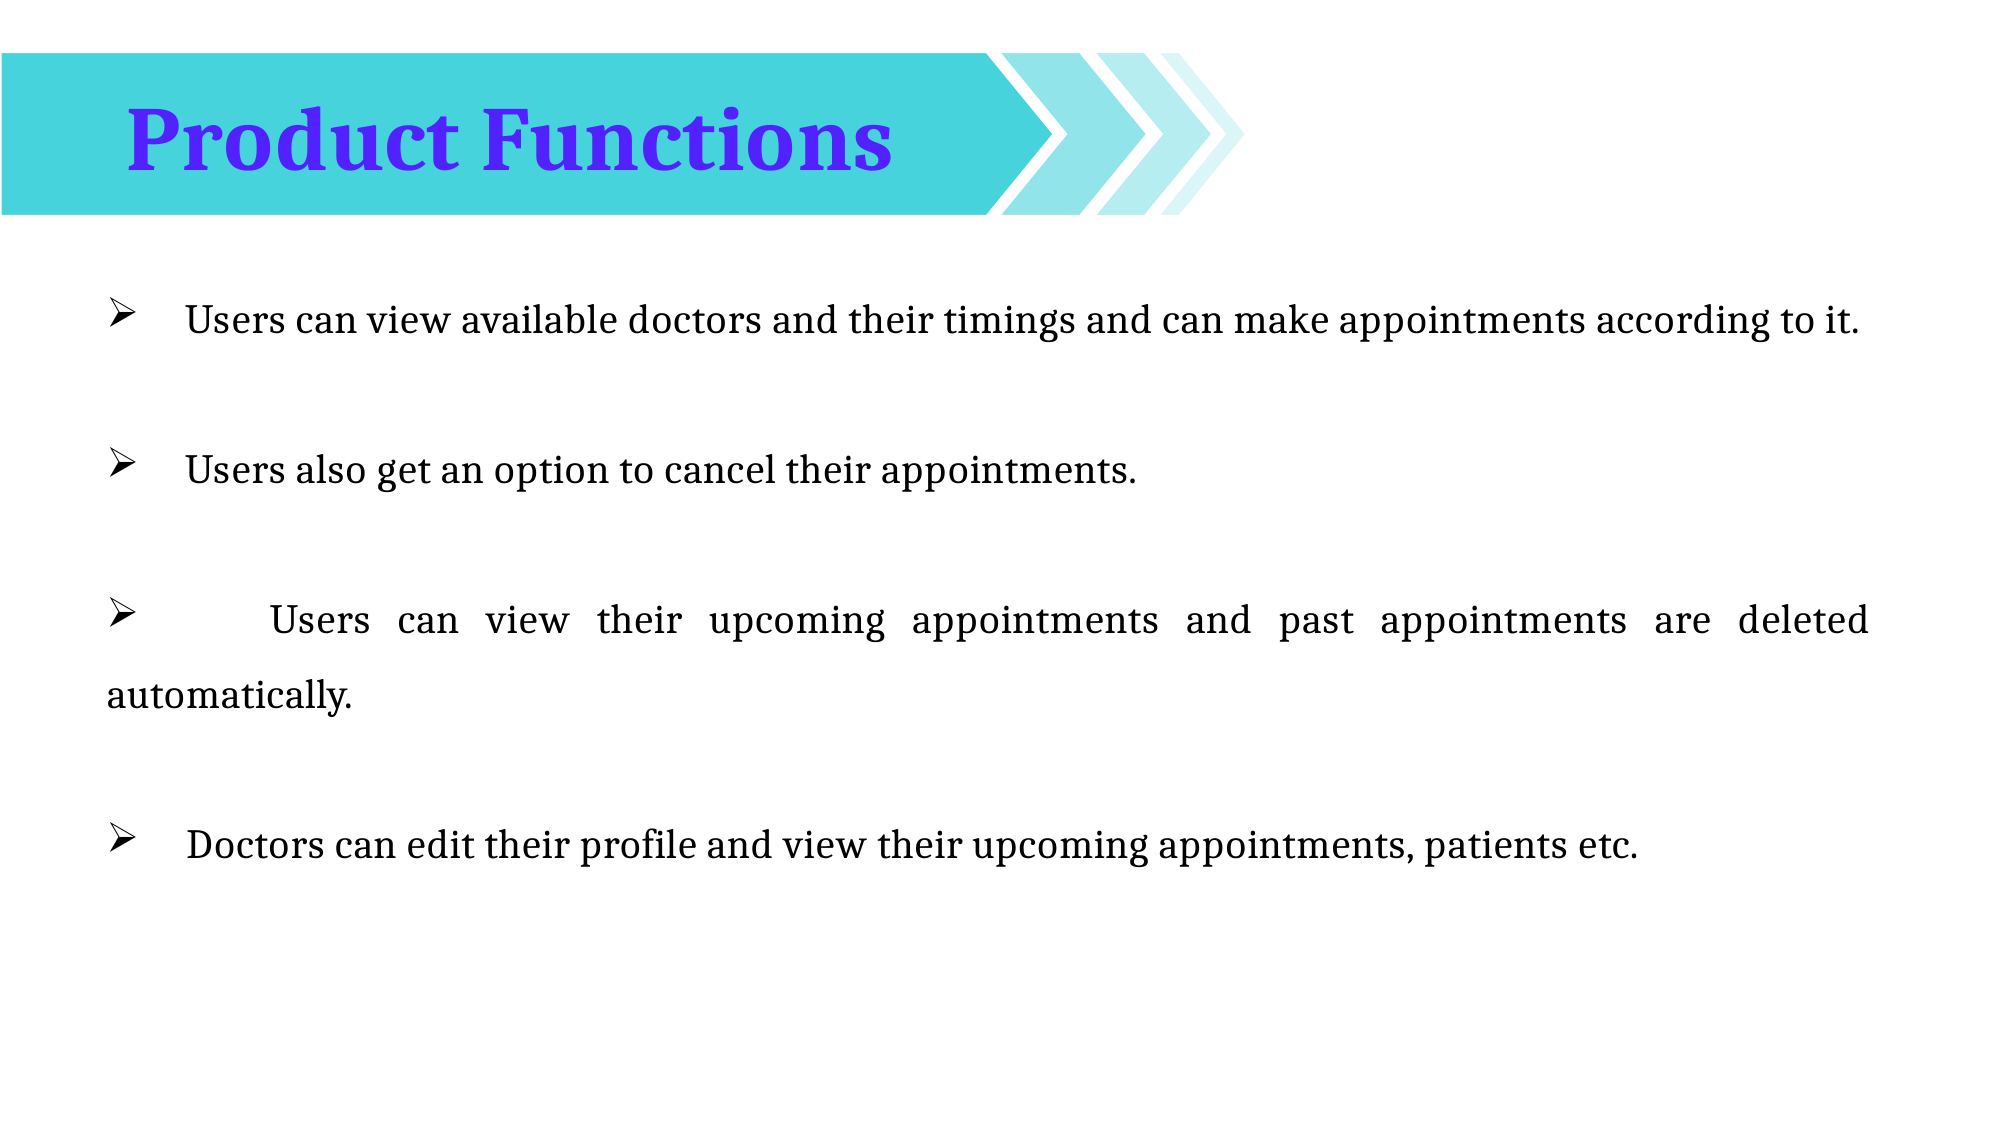

Product Functions

     Users can view available doctors and their timings and can make appointments according to it.

     Users also get an option to cancel their appointments.

     Users can view their upcoming appointments and past appointments are deleted automatically.

     Doctors can edit their profile and view their upcoming appointments, patients etc.